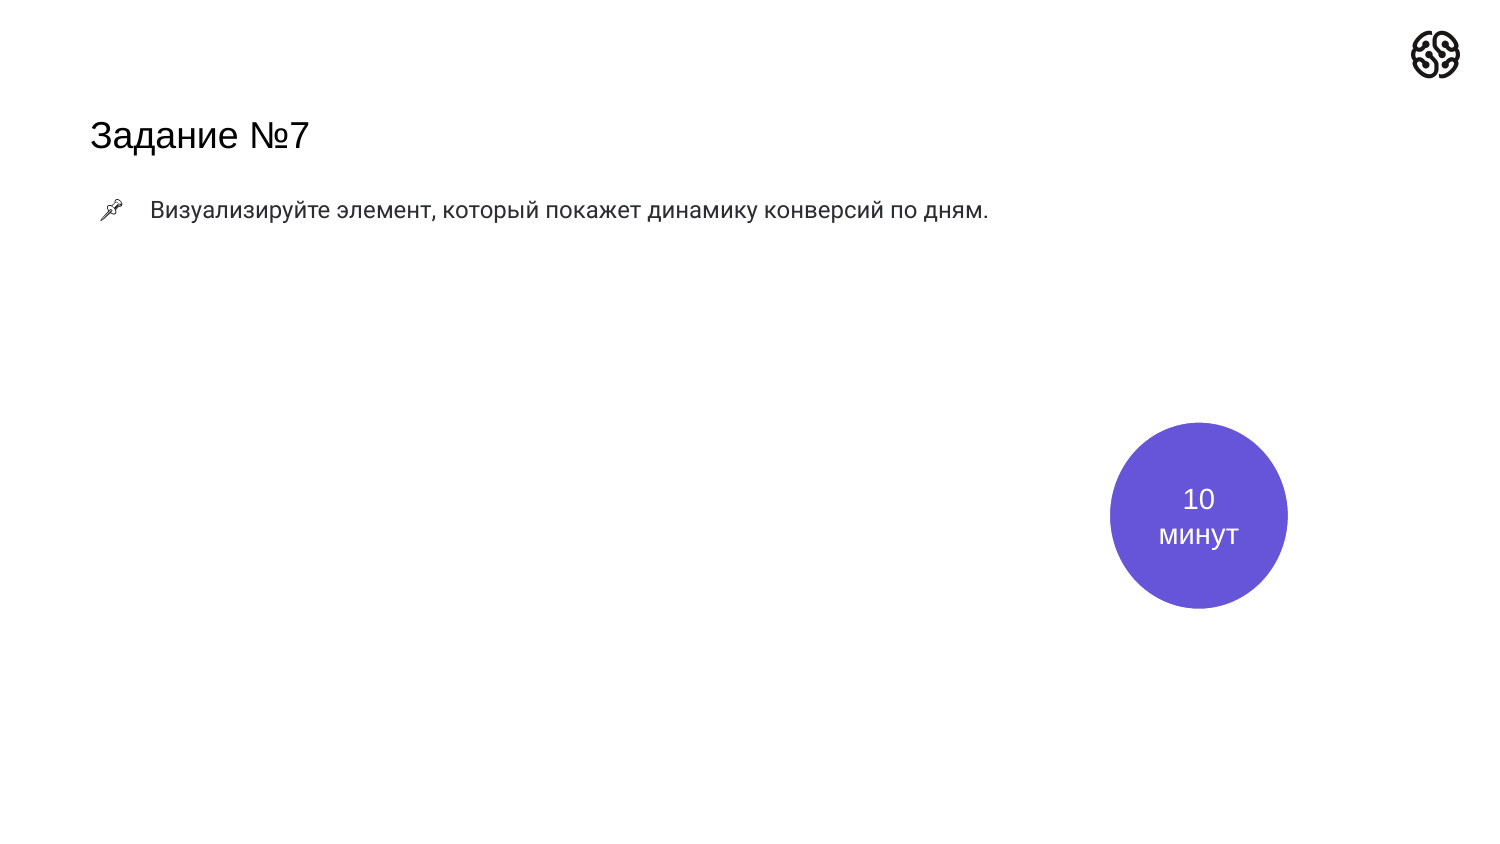

# Задание №7
Визуализируйте элемент, который покажет динамику конверсий по дням.
10 минут